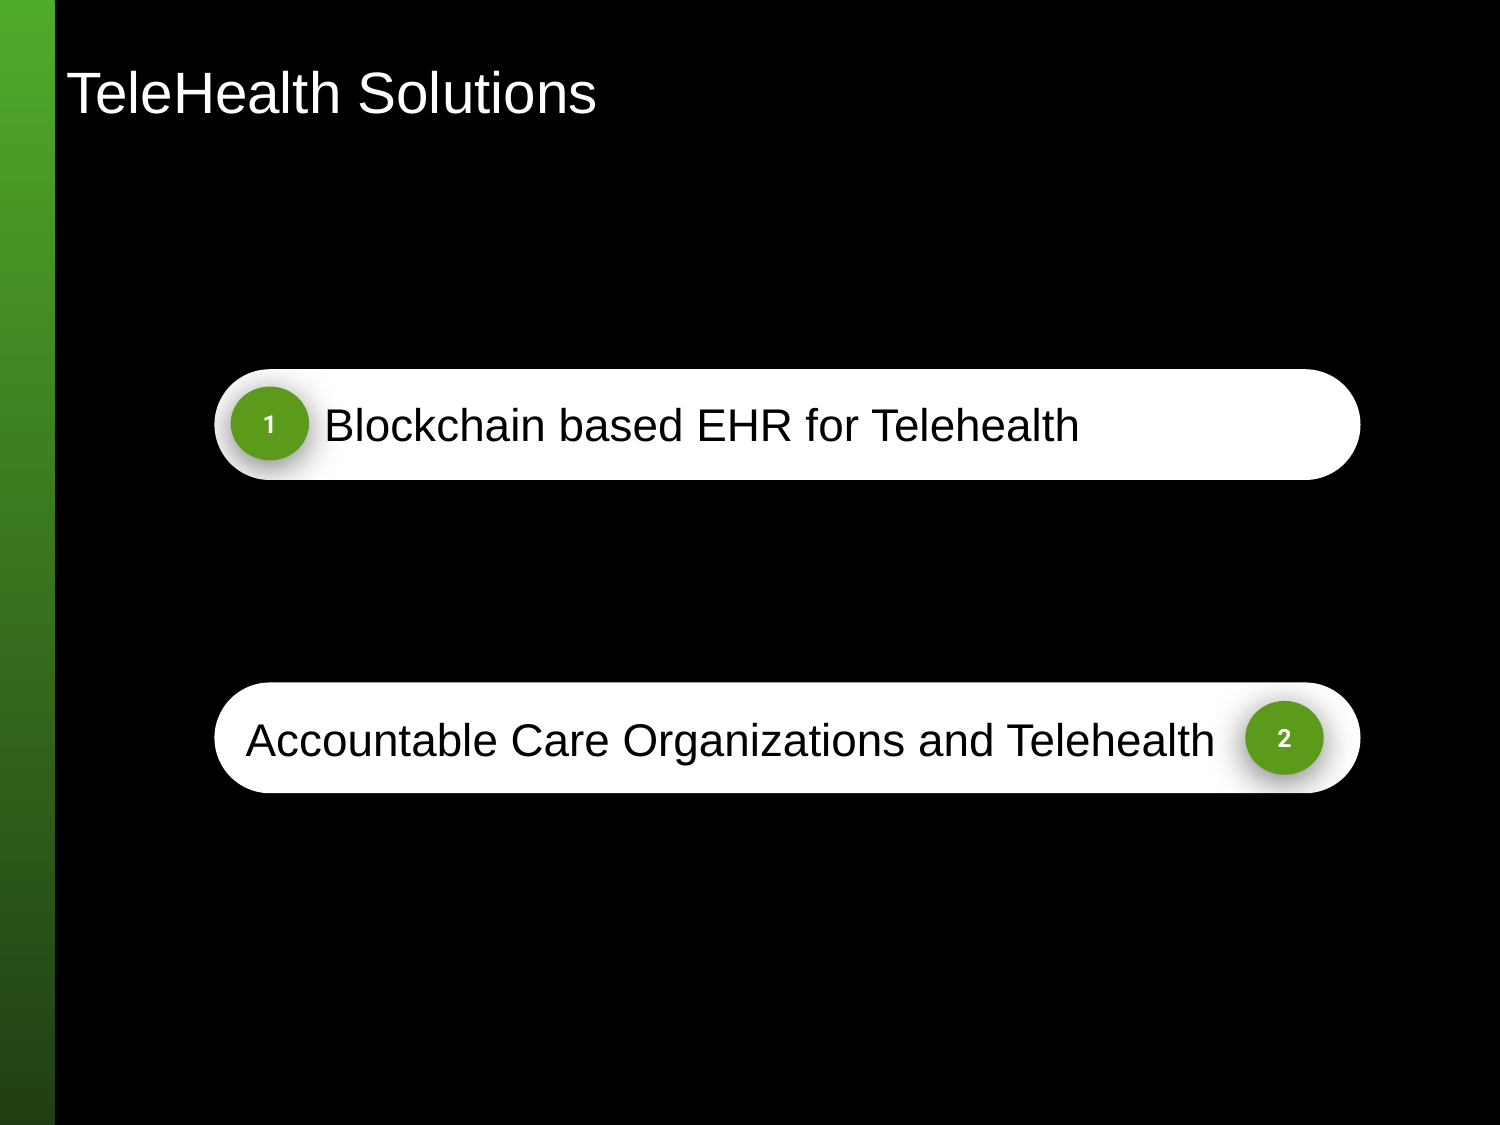

# TeleHealth Solutions

Blockchain based EHR for Telehealth
1
Accountable Care Organizations and Telehealth
2